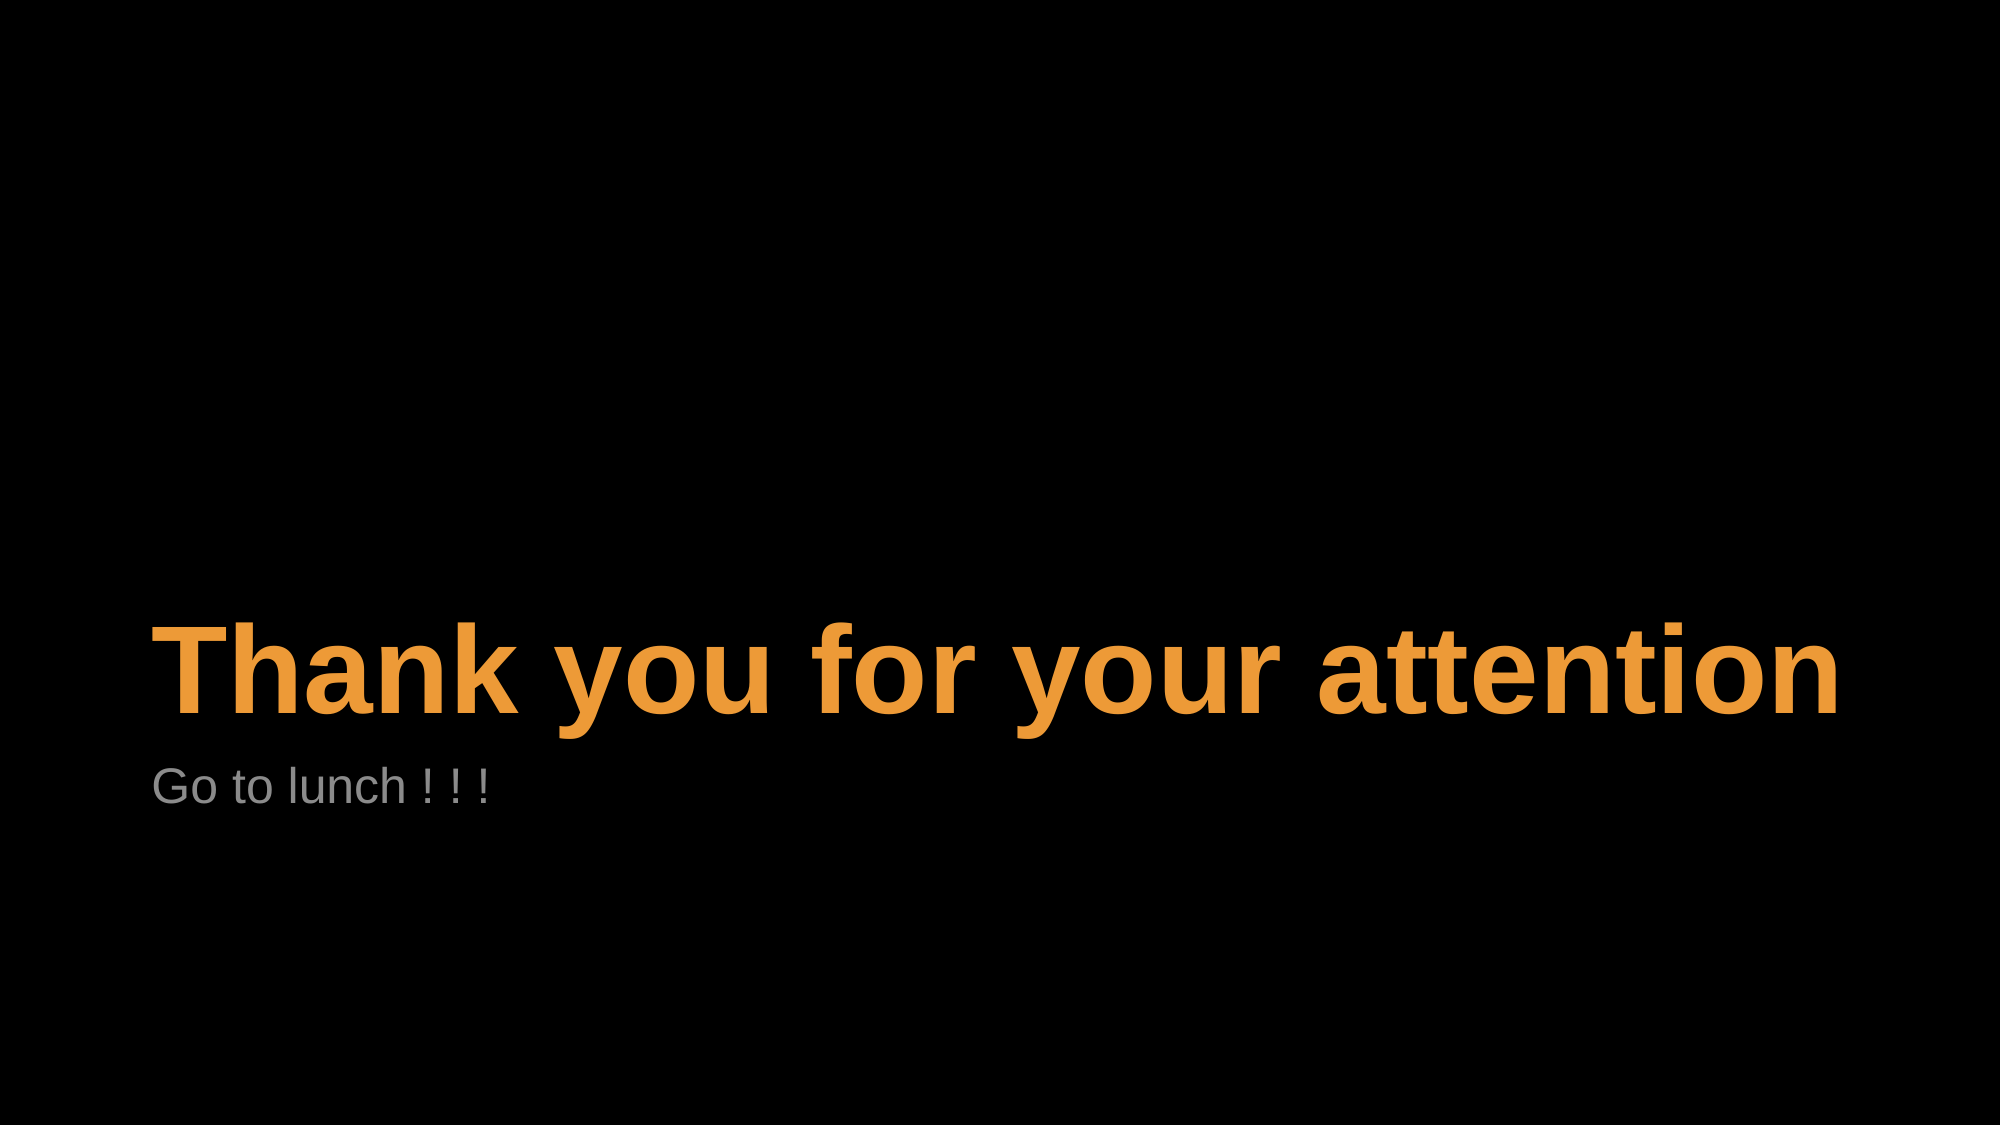

# Thank you for your attention
Go to lunch ! ! !